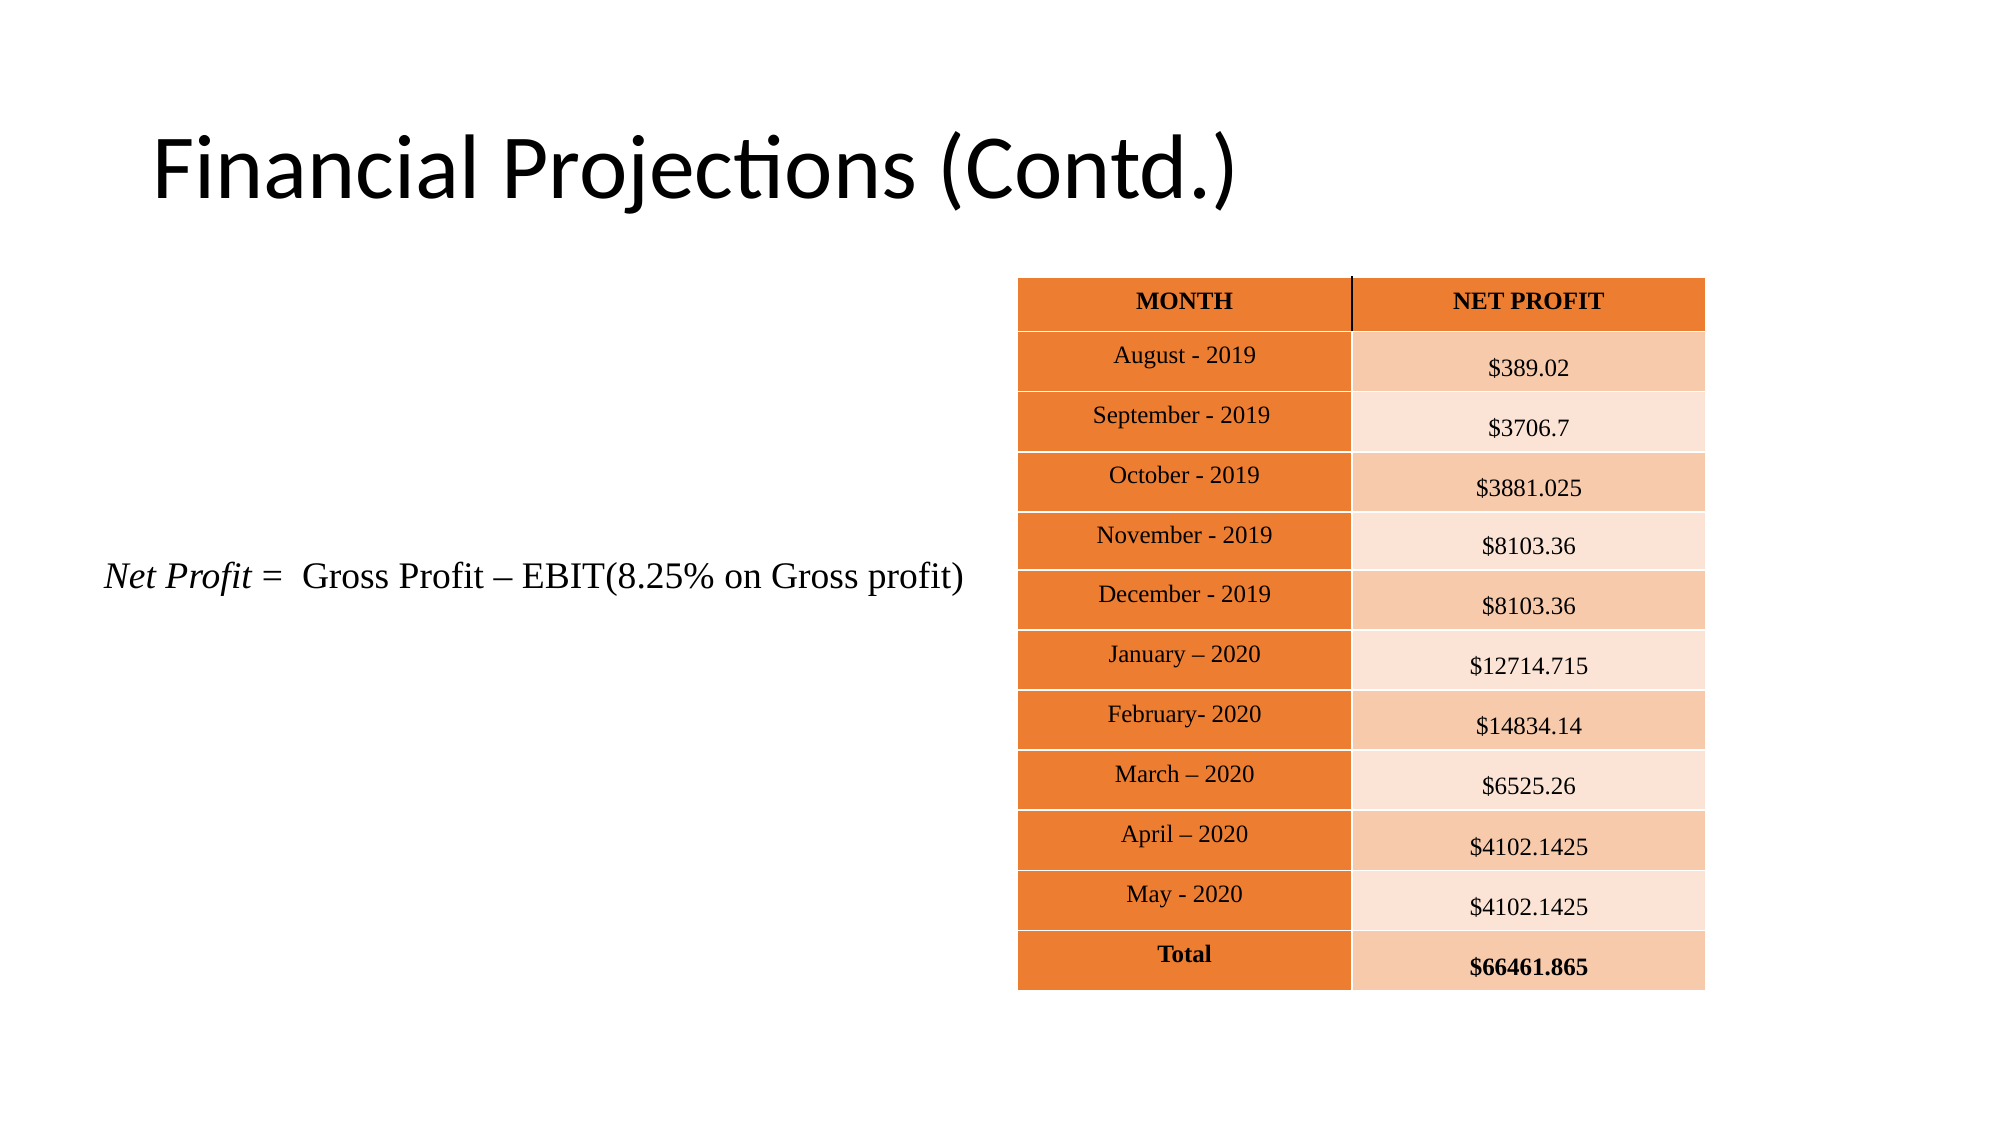

# Financial Projections (Contd.)
| MONTH | NET PROFIT |
| --- | --- |
| August - 2019 | $389.02 |
| September - 2019 | $3706.7 |
| October - 2019 | $3881.025 |
| November - 2019 | $8103.36 |
| December - 2019 | $8103.36 |
| January – 2020 | $12714.715 |
| February- 2020 | $14834.14 |
| March – 2020 | $6525.26 |
| April – 2020 | $4102.1425 |
| May - 2020 | $4102.1425 |
| Total | $66461.865 |
Net Profit =  Gross Profit – EBIT(8.25% on Gross profit)